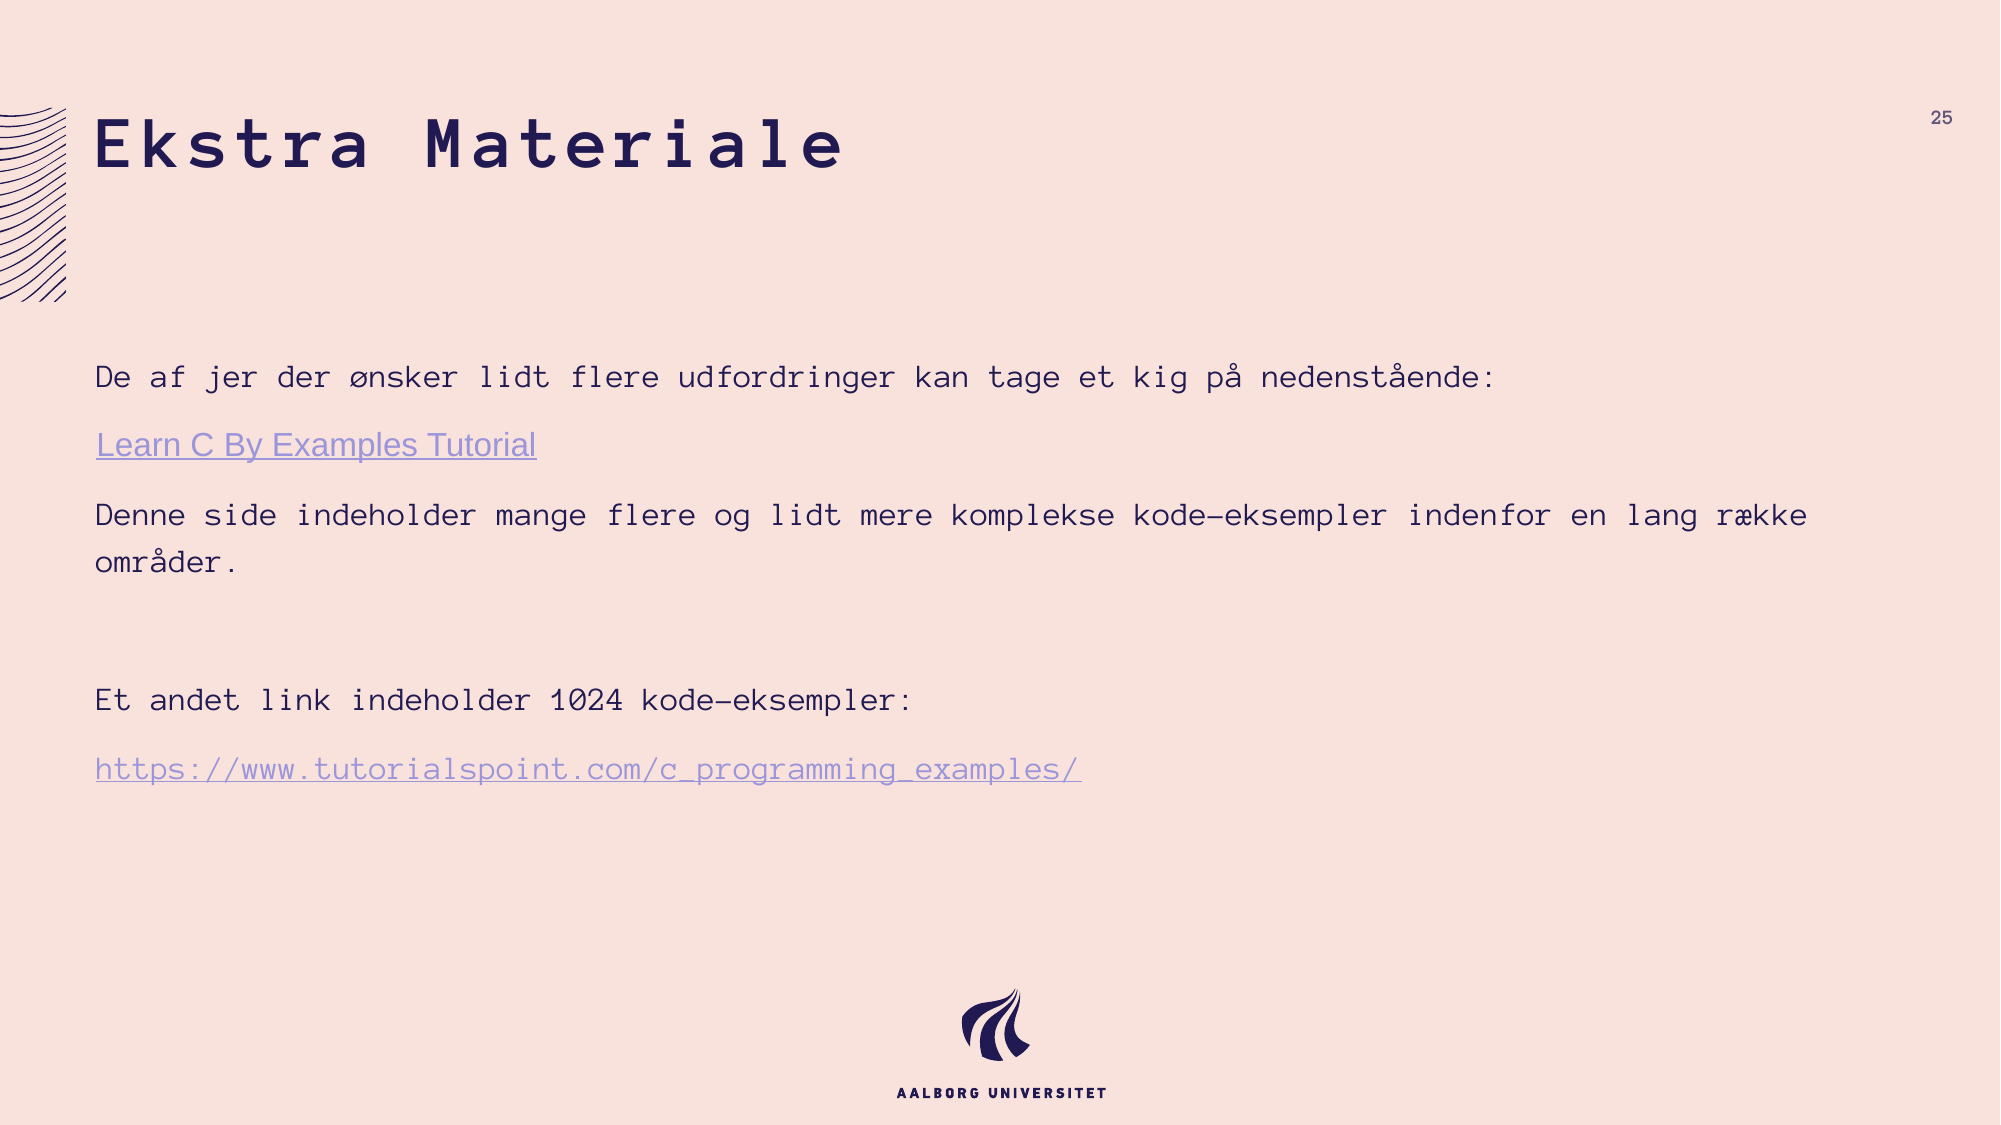

# Ekstra Materiale
25
De af jer der ønsker lidt flere udfordringer kan tage et kig på nedenstående:
Learn C By Examples Tutorial
Denne side indeholder mange flere og lidt mere komplekse kode-eksempler indenfor en lang række områder.

Et andet link indeholder 1024 kode-eksempler:
https://www.tutorialspoint.com/c_programming_examples/